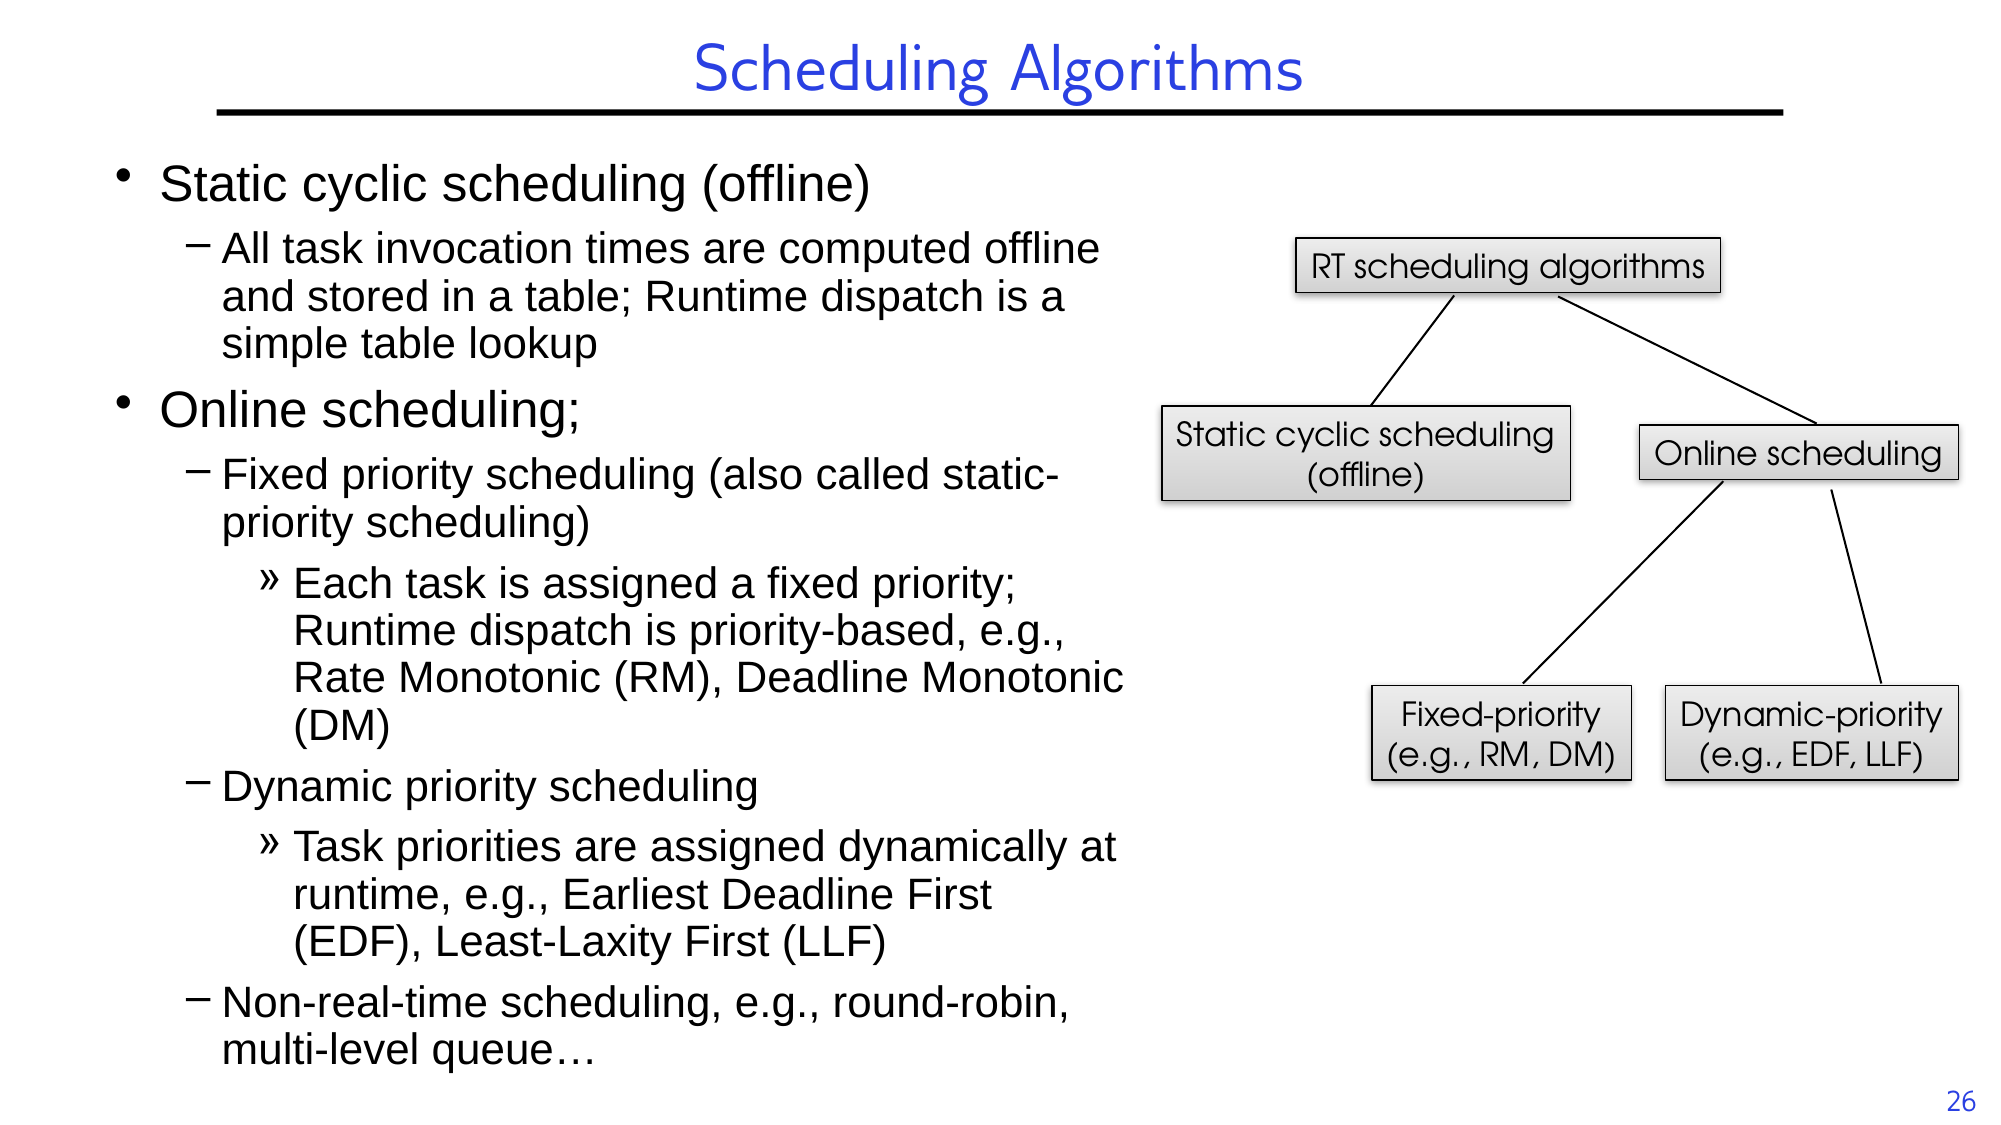

# Scheduling Algorithms
Static cyclic scheduling (offline)
All task invocation times are computed offline and stored in a table; Runtime dispatch is a simple table lookup
Online scheduling;
Fixed priority scheduling (also called static-priority scheduling)
Each task is assigned a fixed priority; Runtime dispatch is priority-based, e.g., Rate Monotonic (RM), Deadline Monotonic (DM)
Dynamic priority scheduling
Task priorities are assigned dynamically at runtime, e.g., Earliest Deadline First (EDF), Least-Laxity First (LLF)
Non-real-time scheduling, e.g., round-robin, multi-level queue…
RT scheduling algorithms

Static cyclic scheduling
(offline)
Online scheduling

Fixed-priority
(e.g., RM, DM)
Dynamic-priority
(e.g., EDF, LLF)